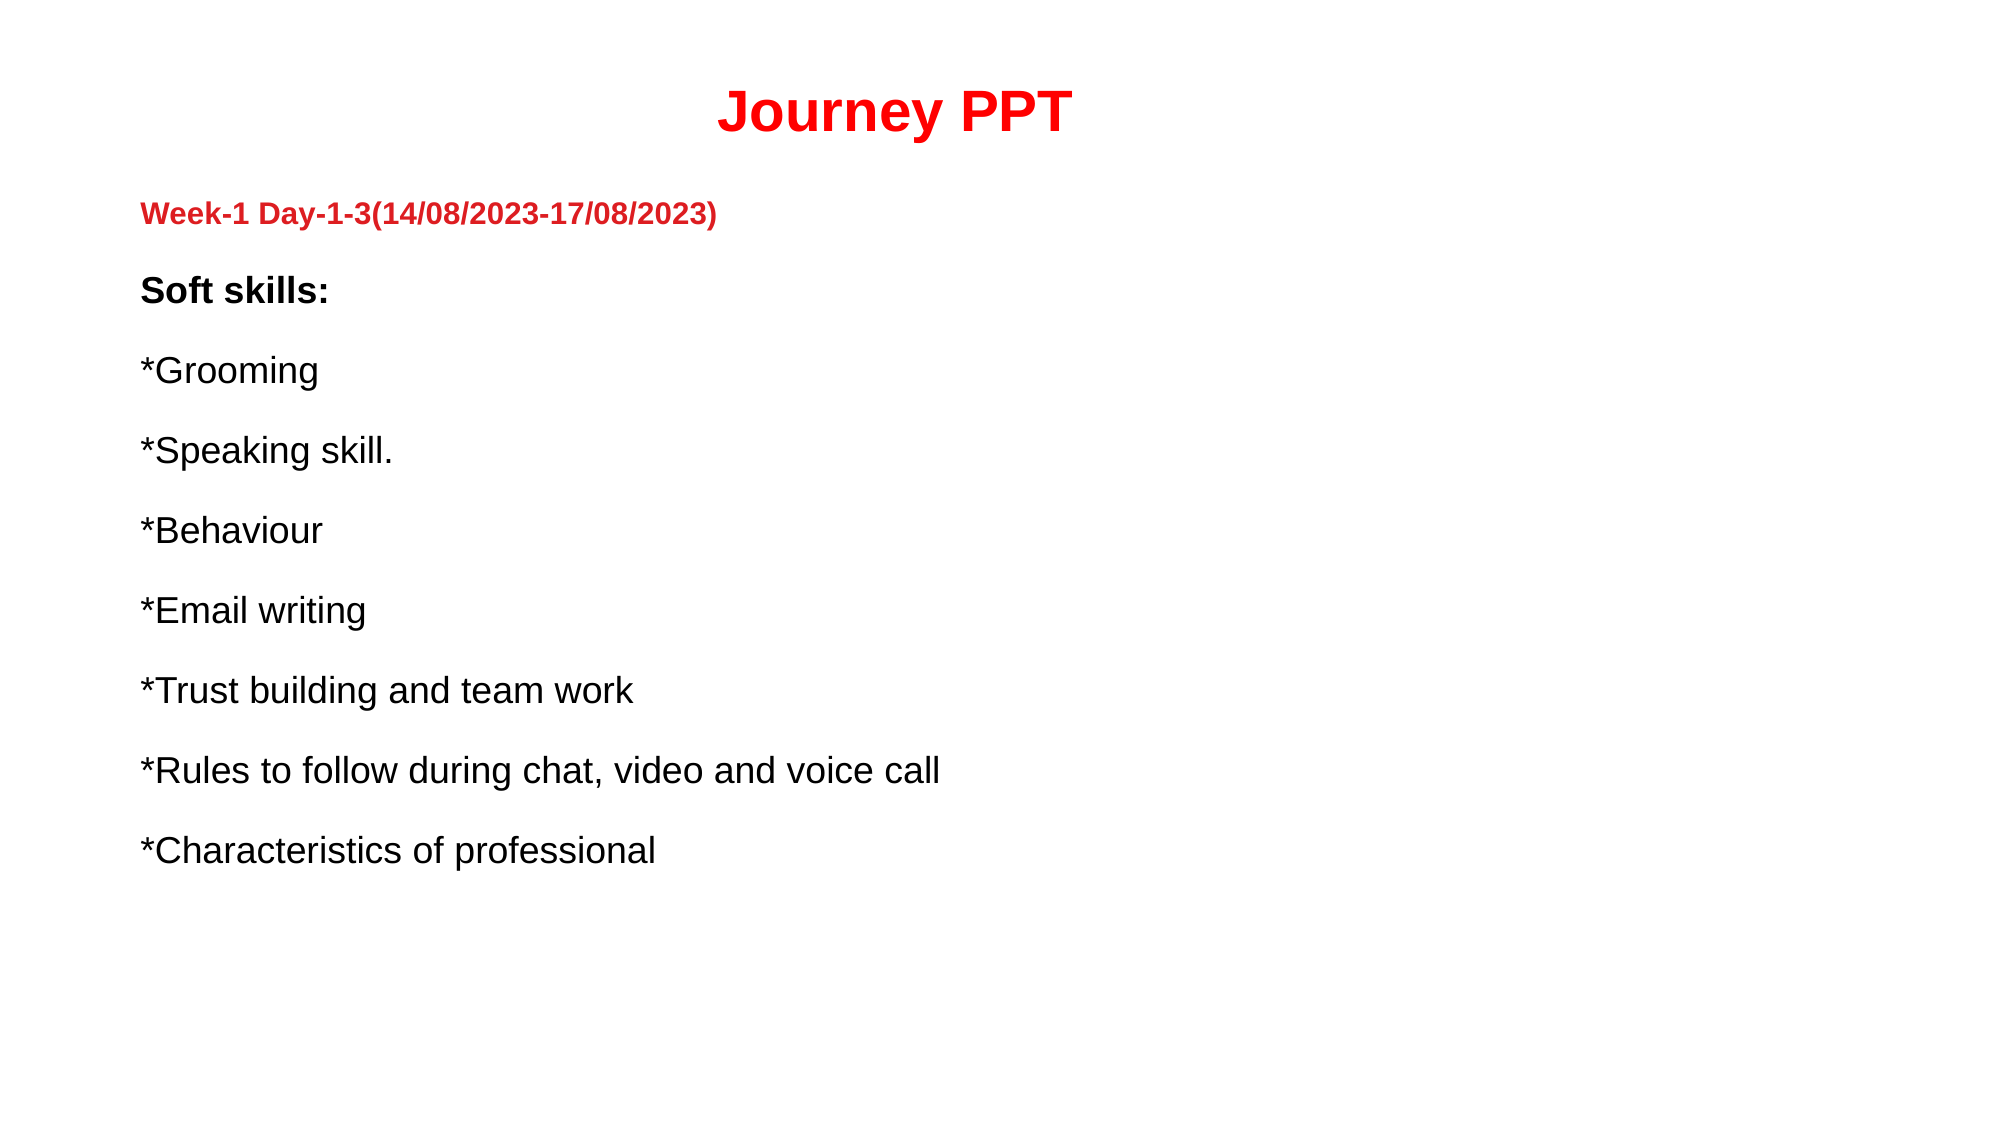

Journey PPT
Week-1 Day-1-3(14/08/2023-17/08/2023)
Soft skills:
*Grooming
*Speaking skill.
*Behaviour
*Email writing
*Trust building and team work
*Rules to follow during chat, video and voice call
*Characteristics of professional